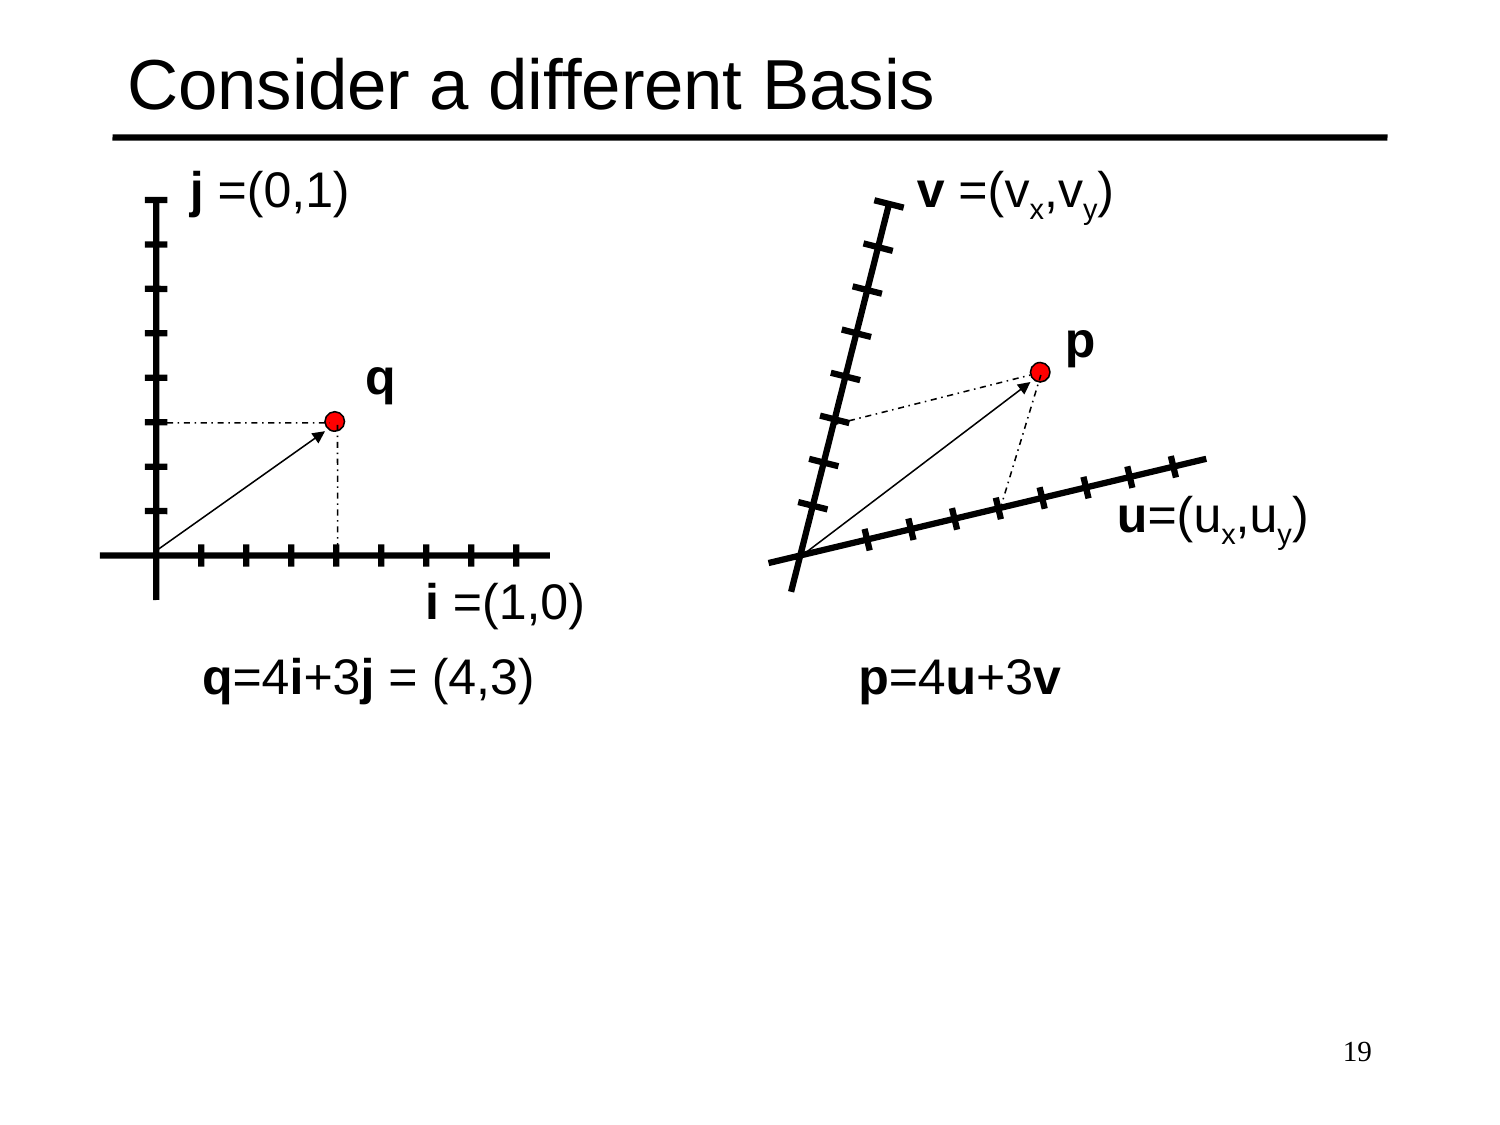

# Consider a different Basis
j =(0,1)
v =(vx,vy)

p

u=(ux,uy)

q

i =(1,0)
q=4i+3j = (4,3)
p=4u+3v
19